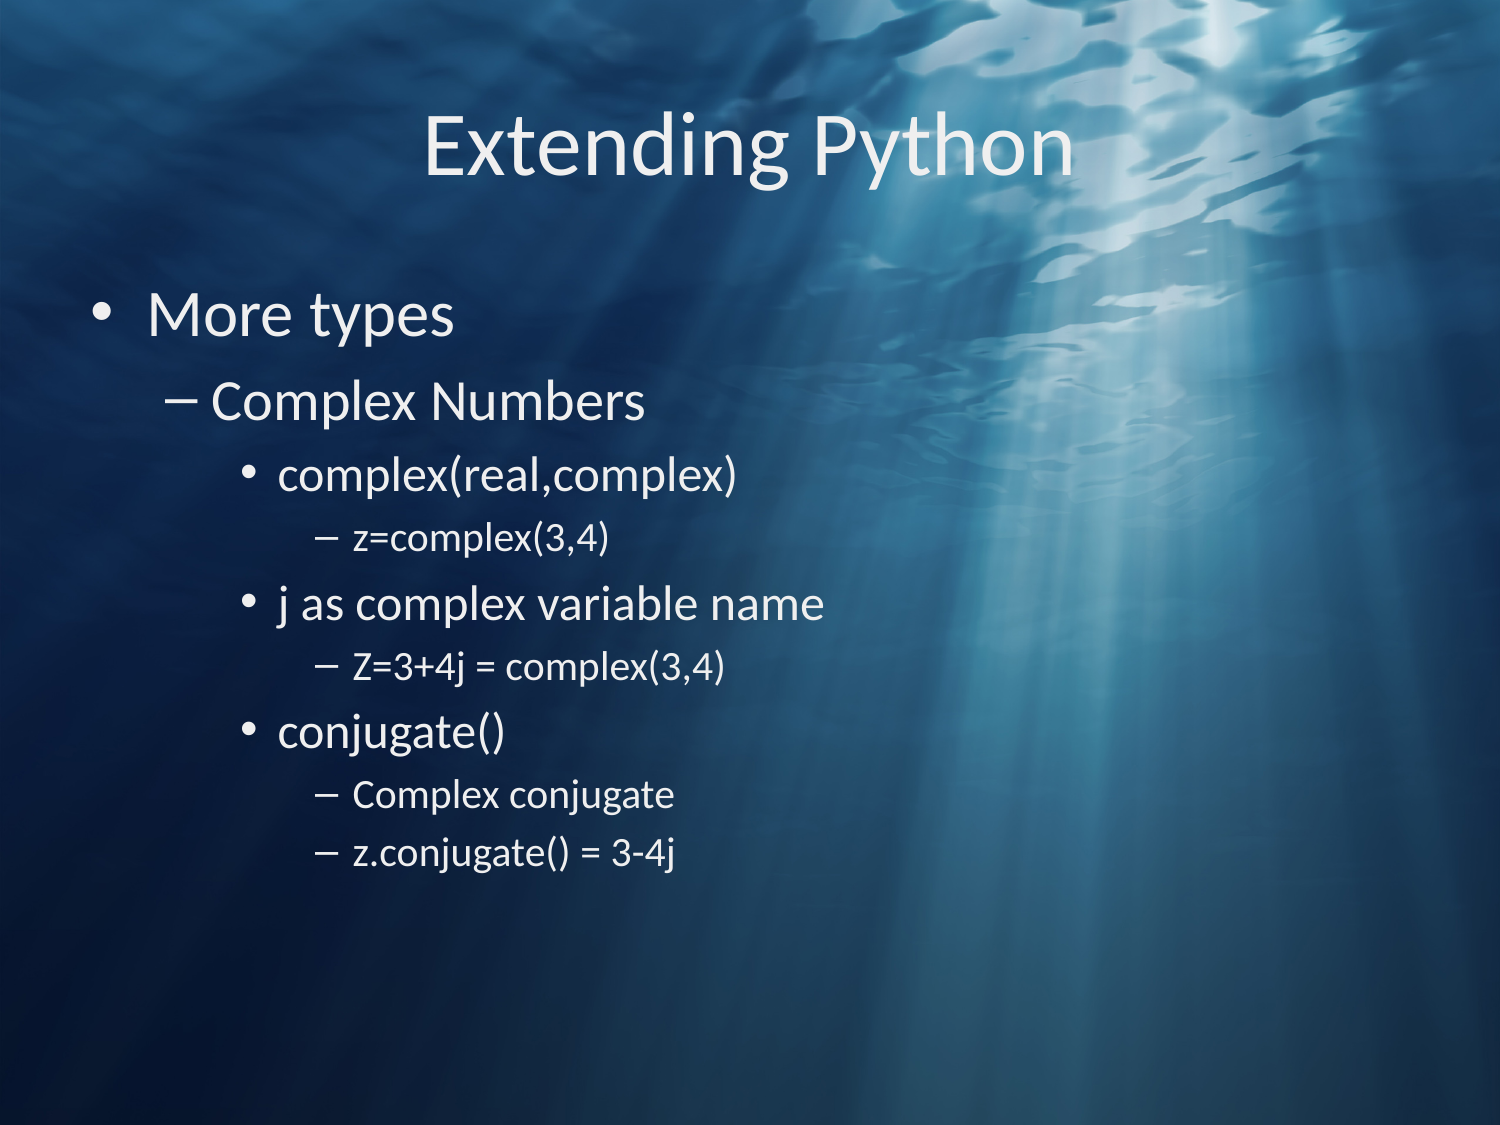

# Extending Python
More types
Complex Numbers
complex(real,complex)
z=complex(3,4)
j as complex variable name
Z=3+4j = complex(3,4)
conjugate()
Complex conjugate
z.conjugate() = 3-4j